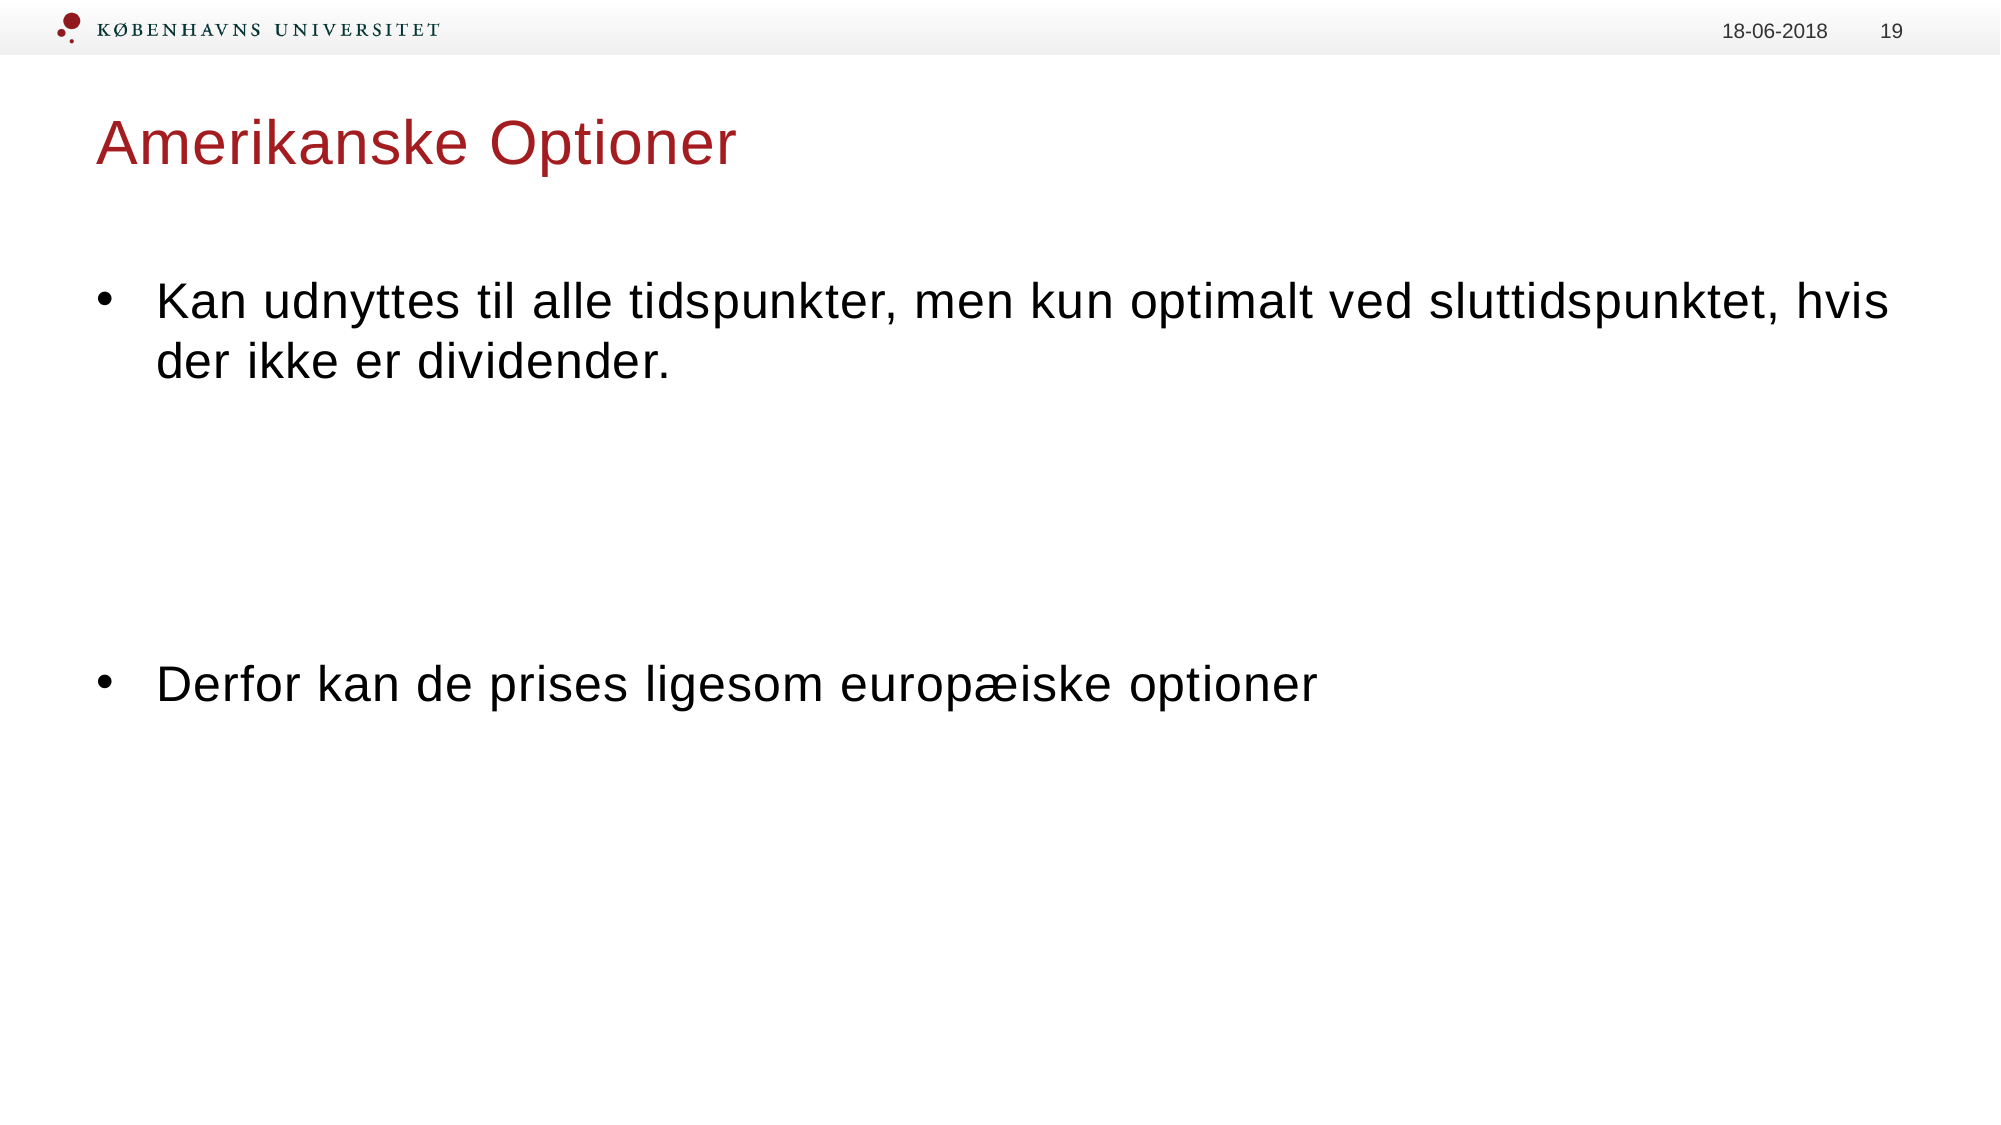

18-06-2018
19
# Amerikanske Optioner
Kan udnyttes til alle tidspunkter, men kun optimalt ved sluttidspunktet, hvis der ikke er dividender.

Derfor kan de prises ligesom europæiske optioner